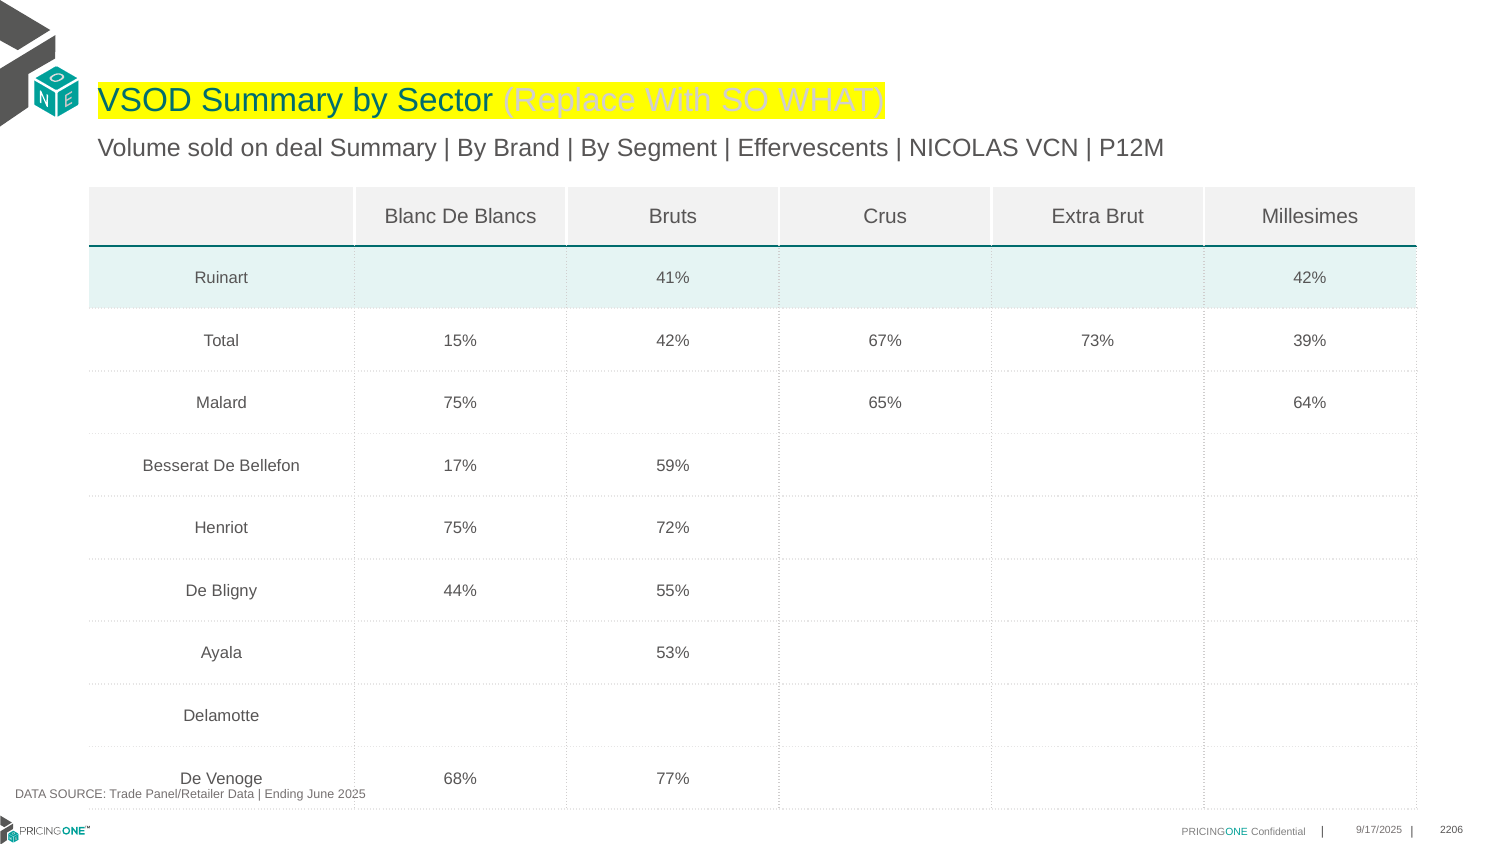

# VSOD Summary by Sector (Replace With SO WHAT)
Volume sold on deal Summary | By Brand | By Segment | Effervescents | NICOLAS VCN | P12M
|  | Blanc De Blancs | Bruts | Crus | Extra Brut | Millesimes |
| --- | --- | --- | --- | --- | --- |
| Ruinart |  | 41% |  |  | 42% |
| Total | 15% | 42% | 67% | 73% | 39% |
| Malard | 75% |  | 65% |  | 64% |
| Besserat De Bellefon | 17% | 59% |  |  |  |
| Henriot | 75% | 72% |  |  |  |
| De Bligny | 44% | 55% |  |  |  |
| Ayala |  | 53% |  |  |  |
| Delamotte |  |  |  |  |  |
| De Venoge | 68% | 77% |  |  |  |
DATA SOURCE: Trade Panel/Retailer Data | Ending June 2025

9/17/2025
2206